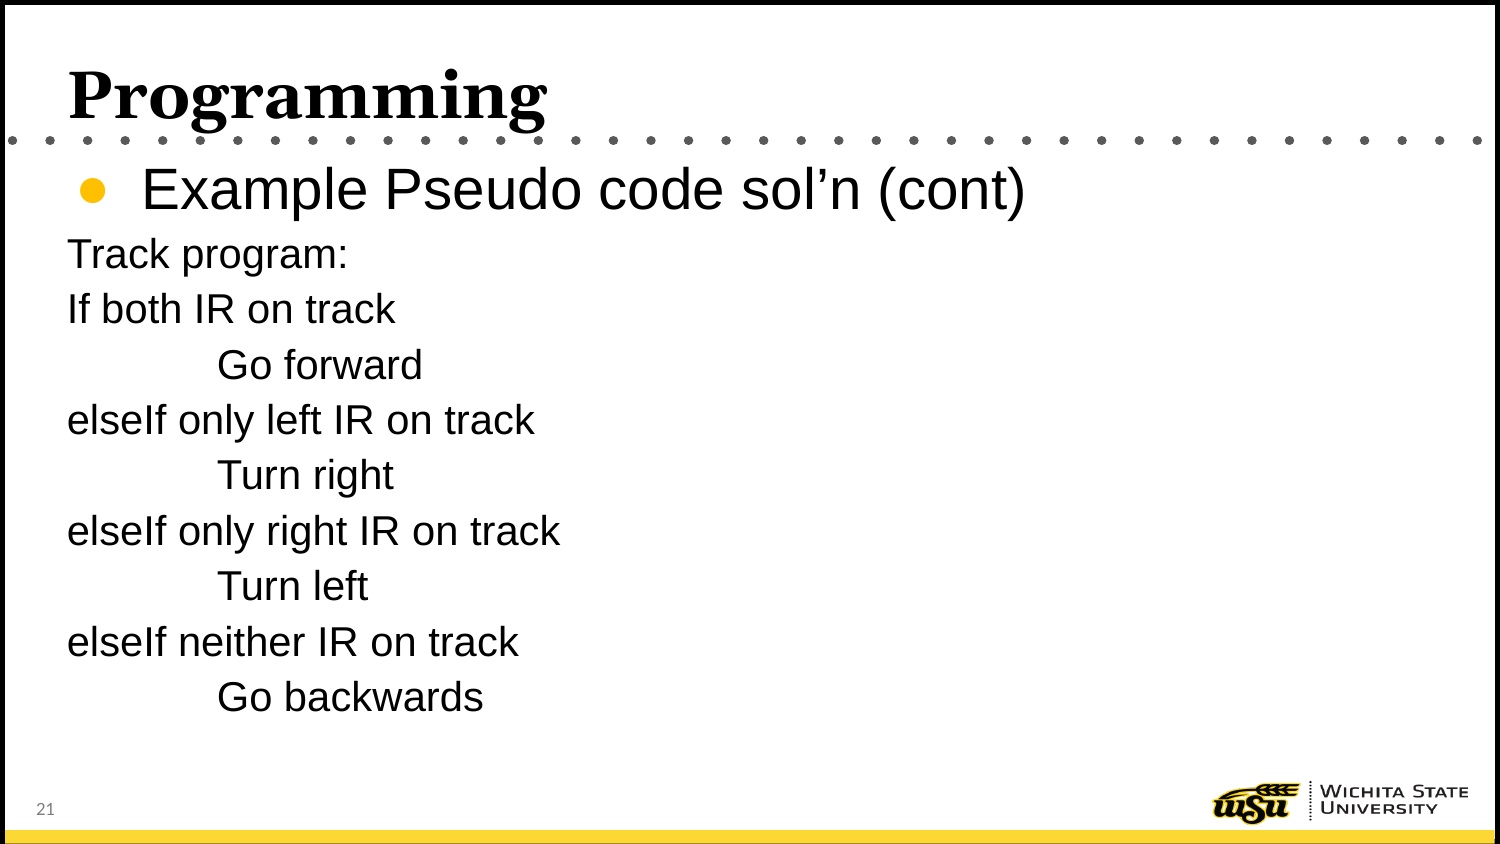

# Programming
Example Pseudo code sol’n (cont)
Track program:
If both IR on track
	Go forward
elseIf only left IR on track
	Turn right
elseIf only right IR on track
	Turn left
elseIf neither IR on track
	Go backwards